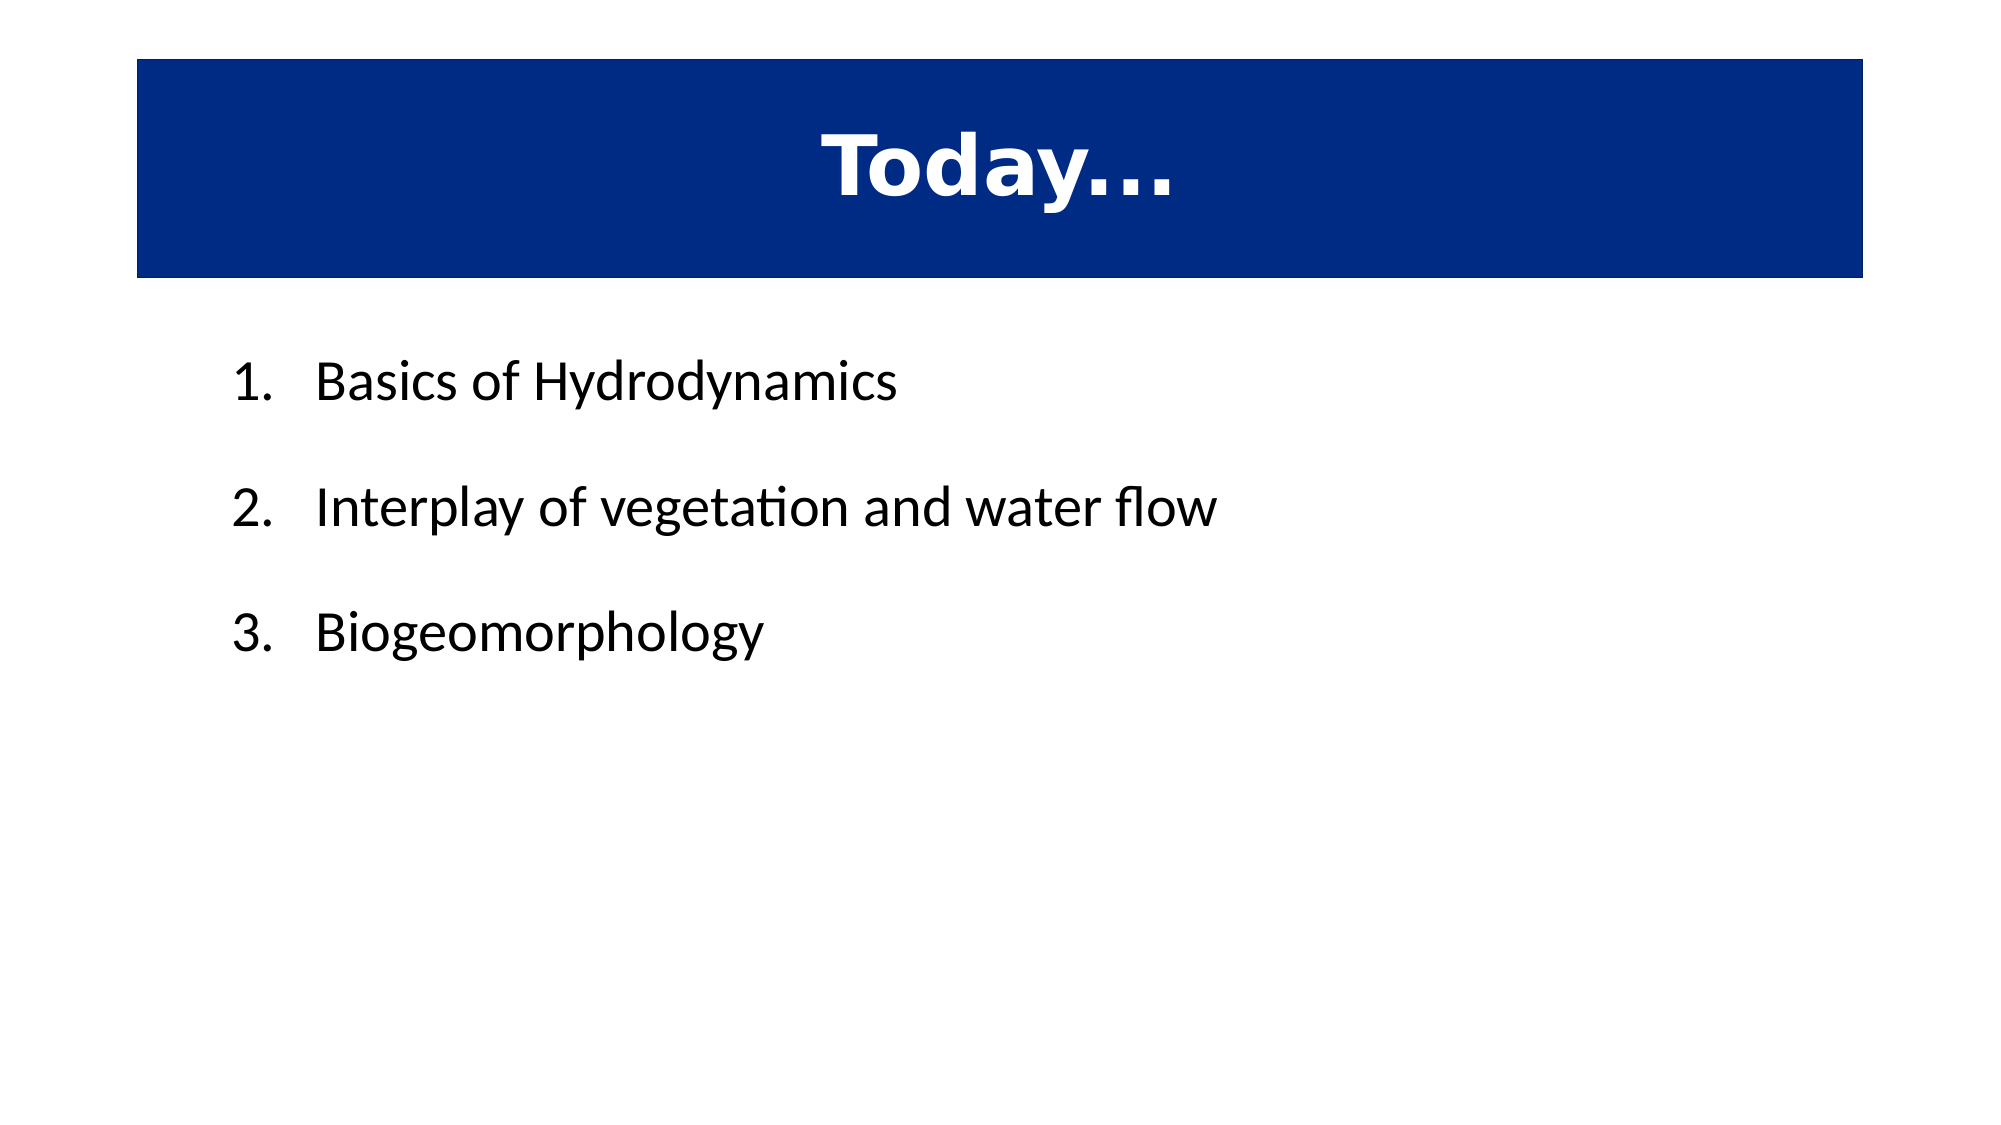

# Today...
Basics of Hydrodynamics
Interplay of vegetation and water flow
Biogeomorphology